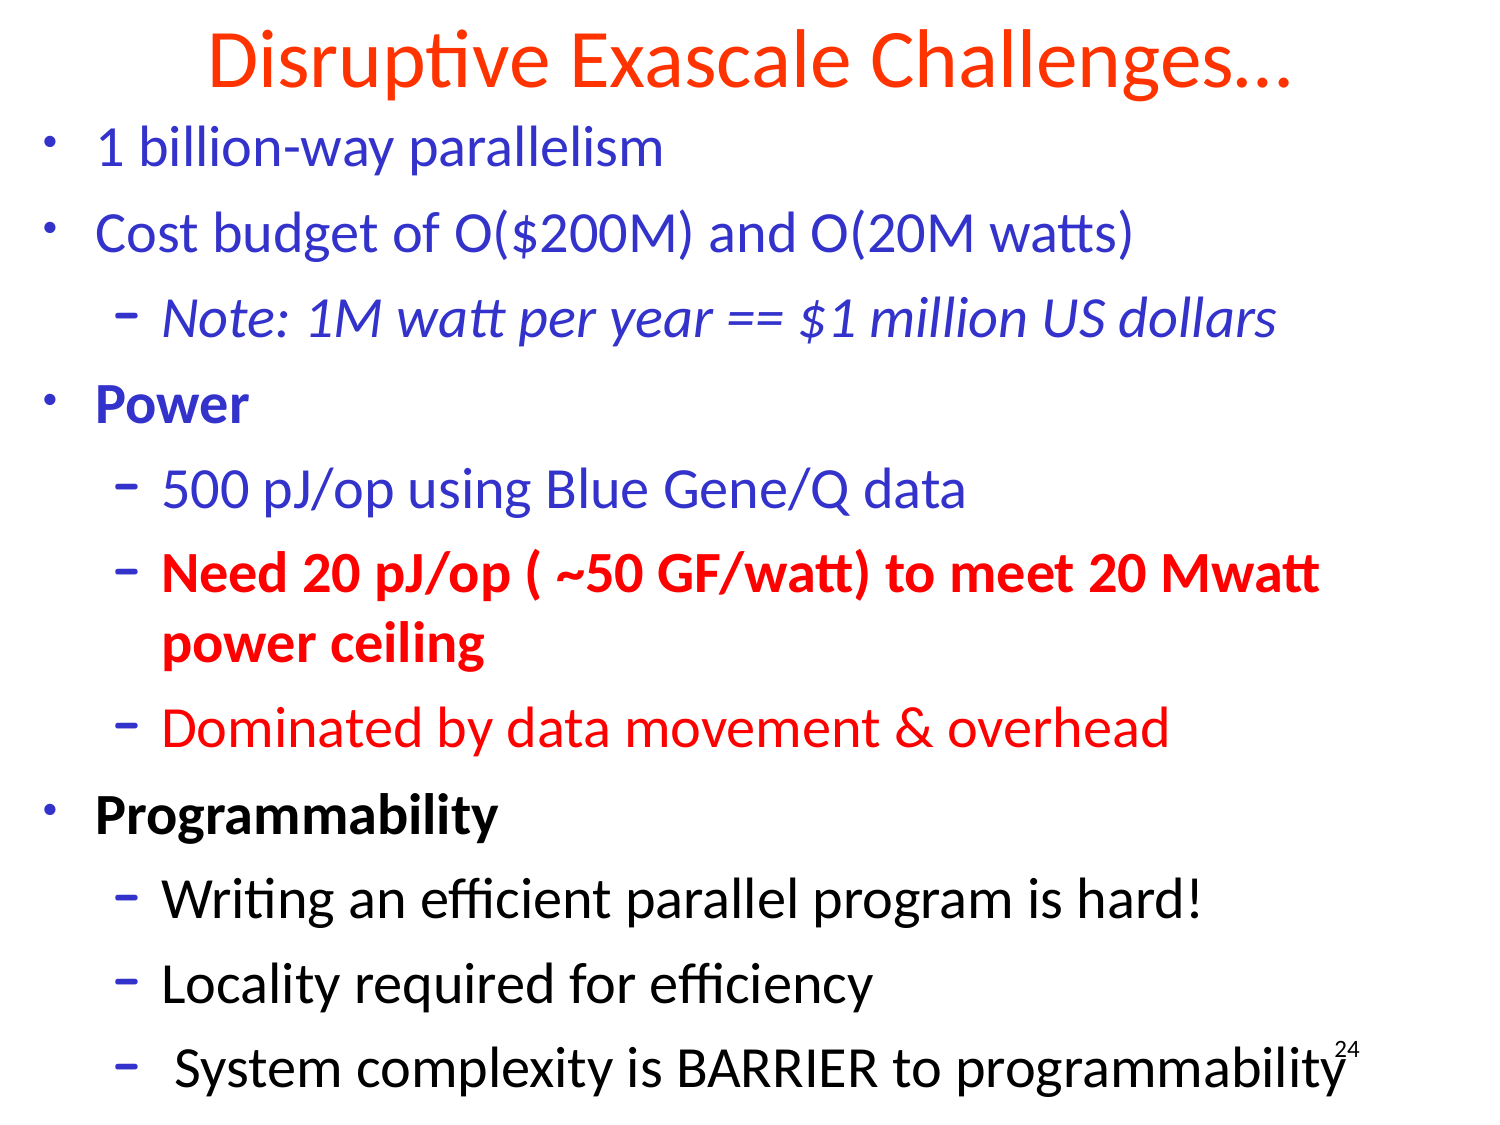

# Disruptive Exascale Challenges…
1 billion-way parallelism
Cost budget of O($200M) and O(20M watts)
Note: 1M watt per year == $1 million US dollars
Power
500 pJ/op using Blue Gene/Q data
Need 20 pJ/op ( ~50 GF/watt) to meet 20 Mwatt power ceiling
Dominated by data movement & overhead
Programmability
Writing an efficient parallel program is hard!
Locality required for efficiency
 System complexity is BARRIER to programmability
24